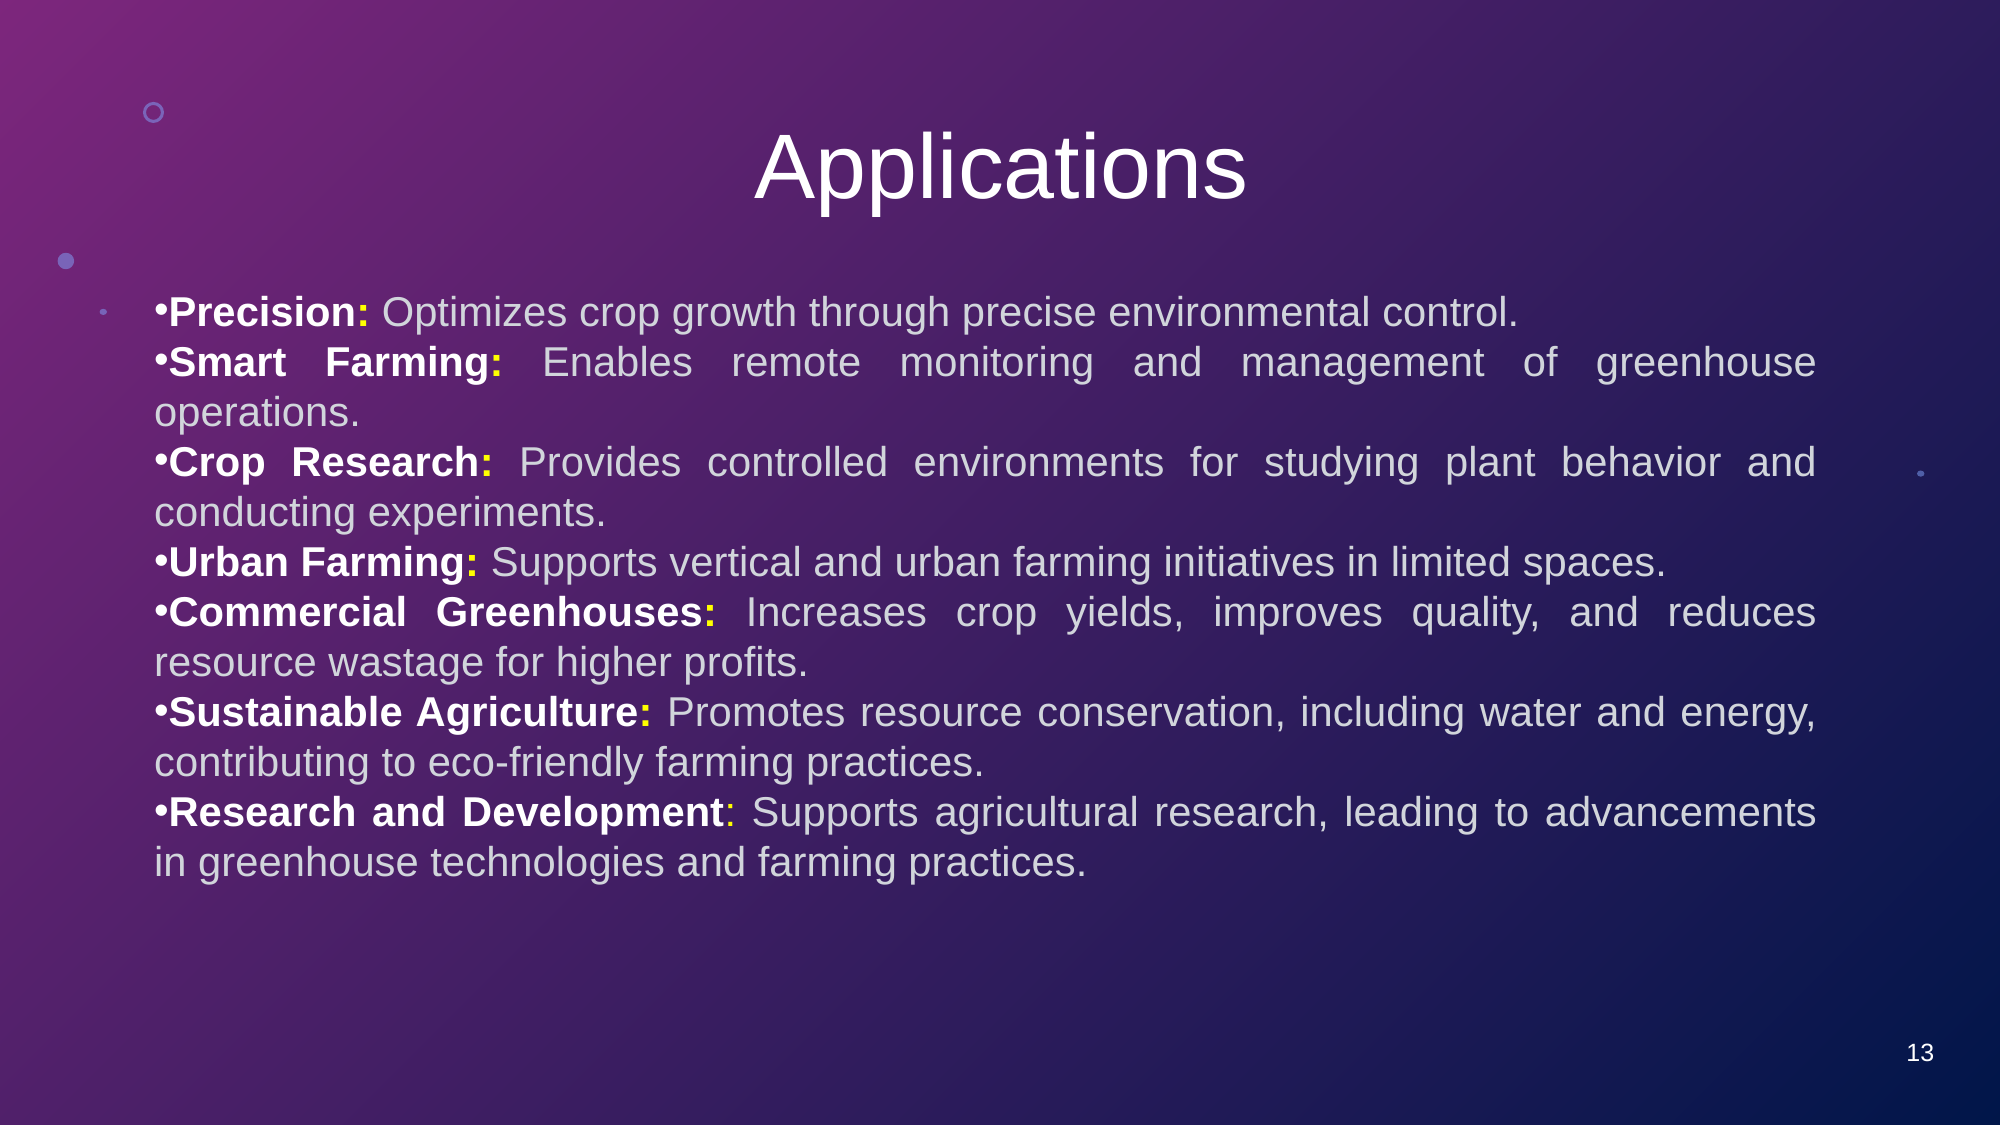

# Applications
Precision: Optimizes crop growth through precise environmental control.
Smart Farming: Enables remote monitoring and management of greenhouse operations.
Crop Research: Provides controlled environments for studying plant behavior and conducting experiments.
Urban Farming: Supports vertical and urban farming initiatives in limited spaces.
Commercial Greenhouses: Increases crop yields, improves quality, and reduces resource wastage for higher profits.
Sustainable Agriculture: Promotes resource conservation, including water and energy, contributing to eco-friendly farming practices.
Research and Development: Supports agricultural research, leading to advancements in greenhouse technologies and farming practices.
13